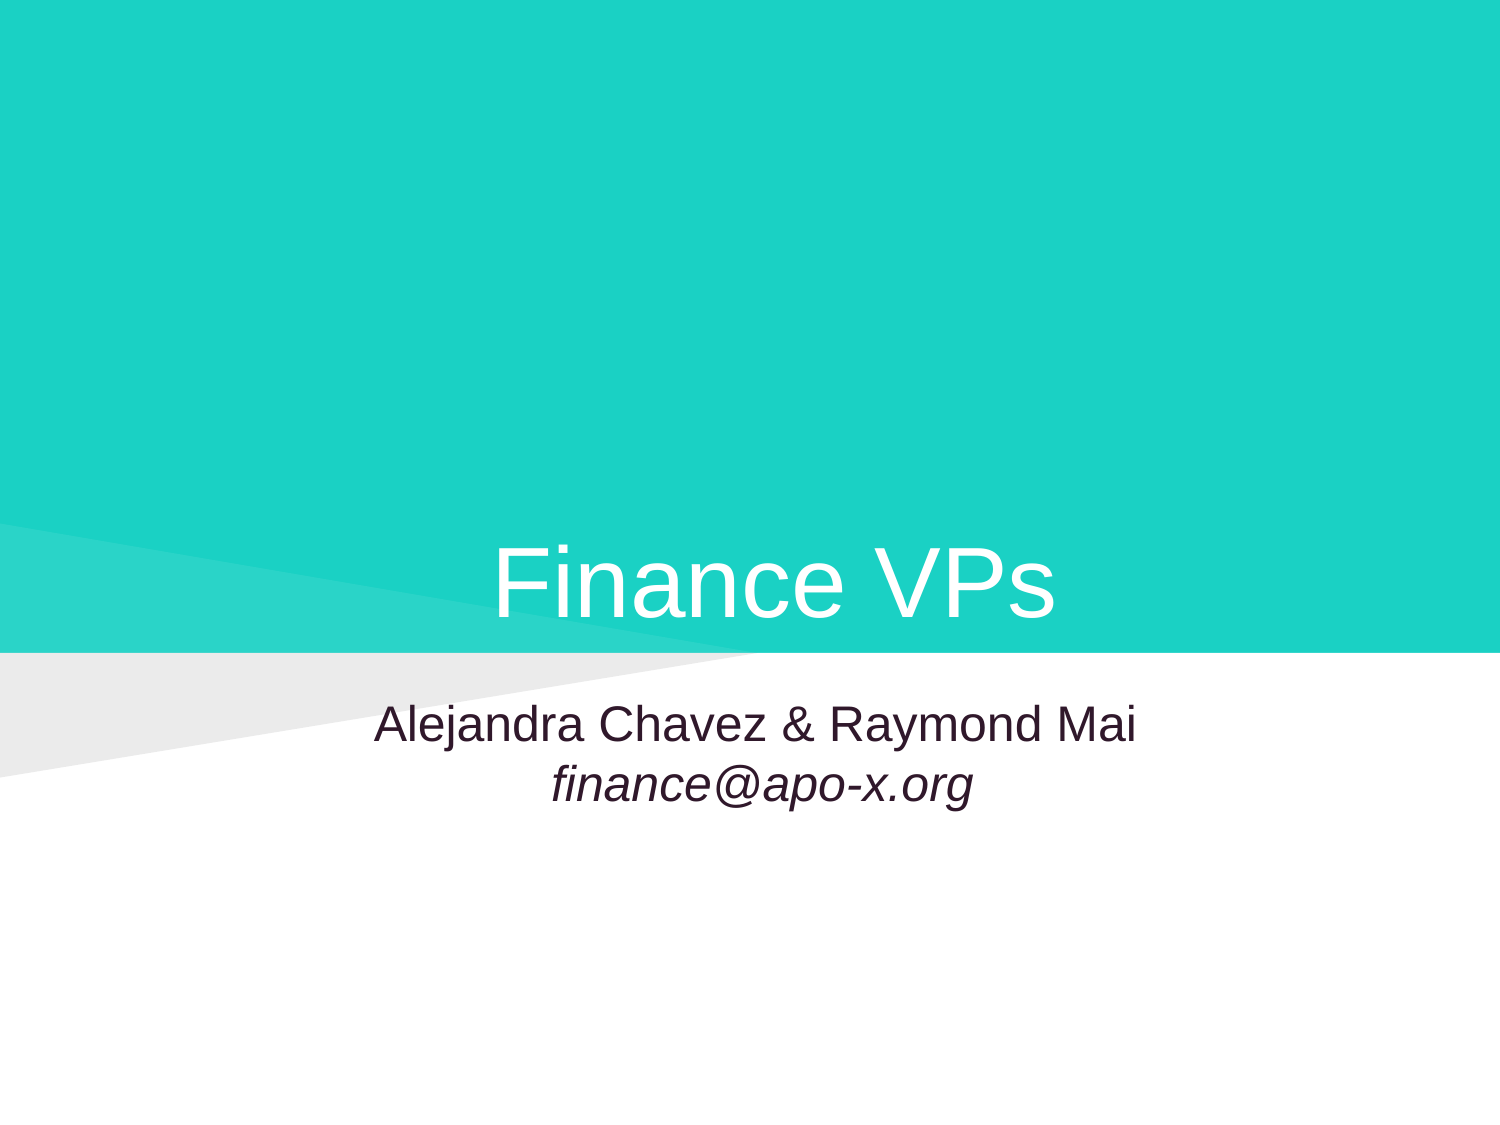

# Finance VPs
Alejandra Chavez & Raymond Mai
finance@apo-x.org